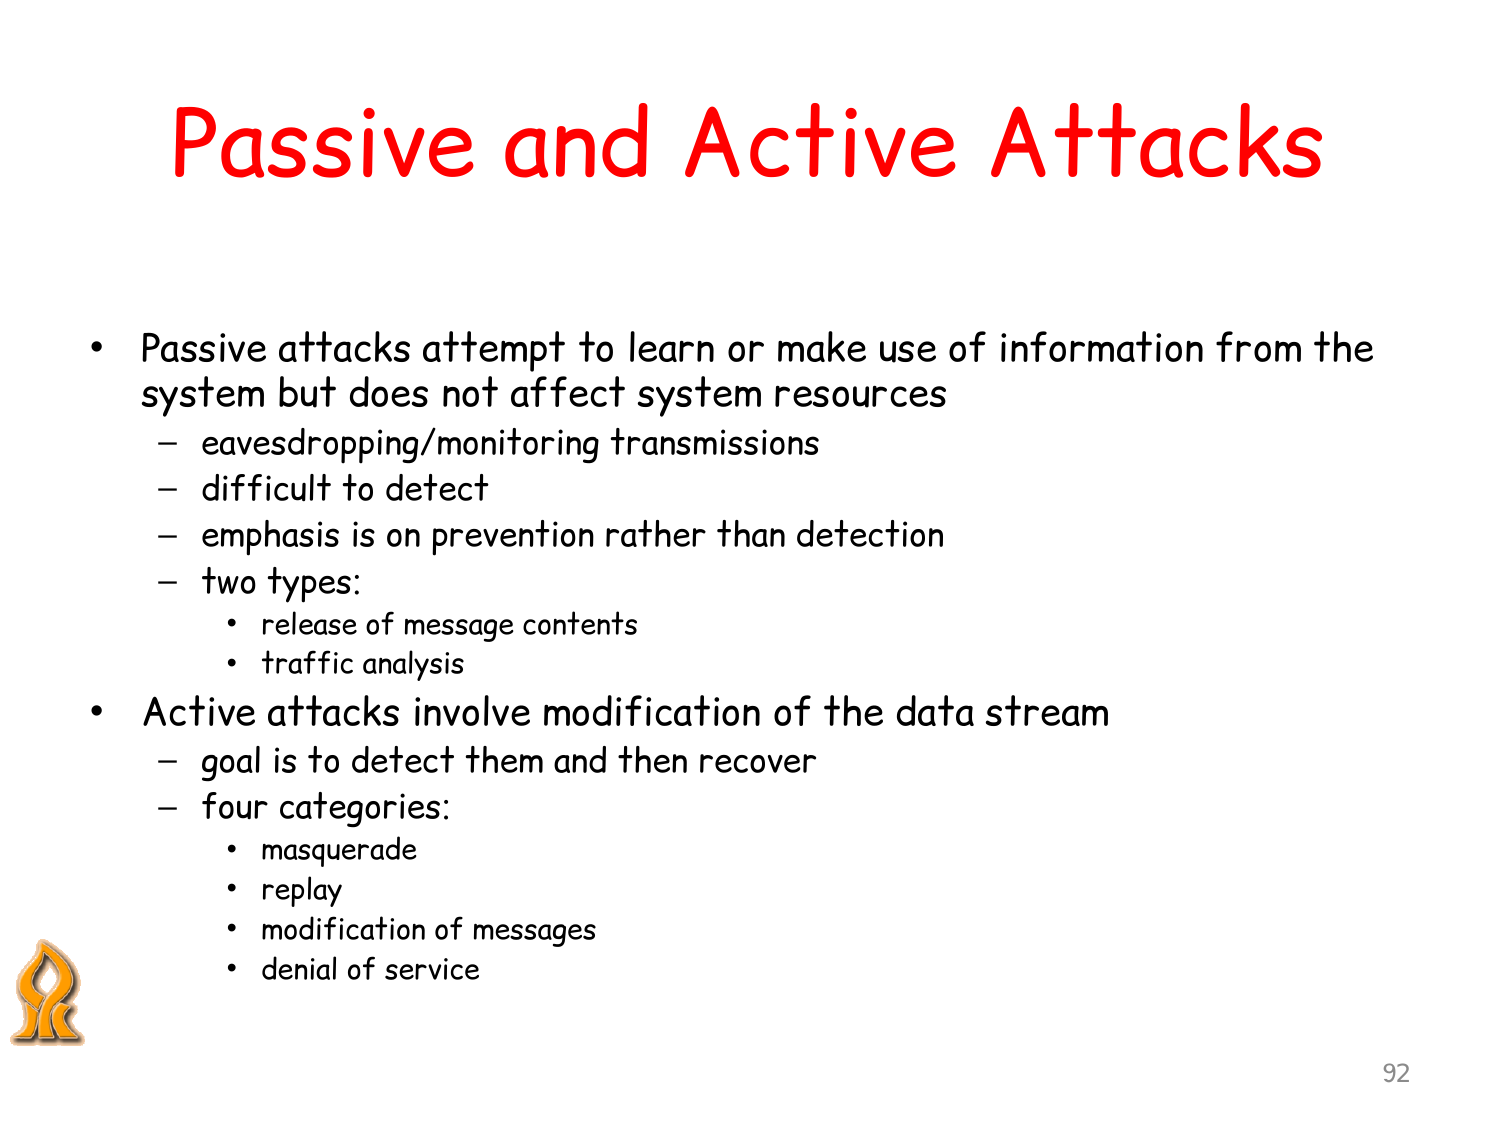

# Passive and Active Attacks

Passive attacks attempt to learn or make use of information from the system but does not affect system resources
eavesdropping/monitoring transmissions
difficult to detect
emphasis is on prevention rather than detection
two types:
release of message contents
traffic analysis
Active attacks involve modification of the data stream
goal is to detect them and then recover
four categories:
masquerade
replay
modification of messages
denial of service
92